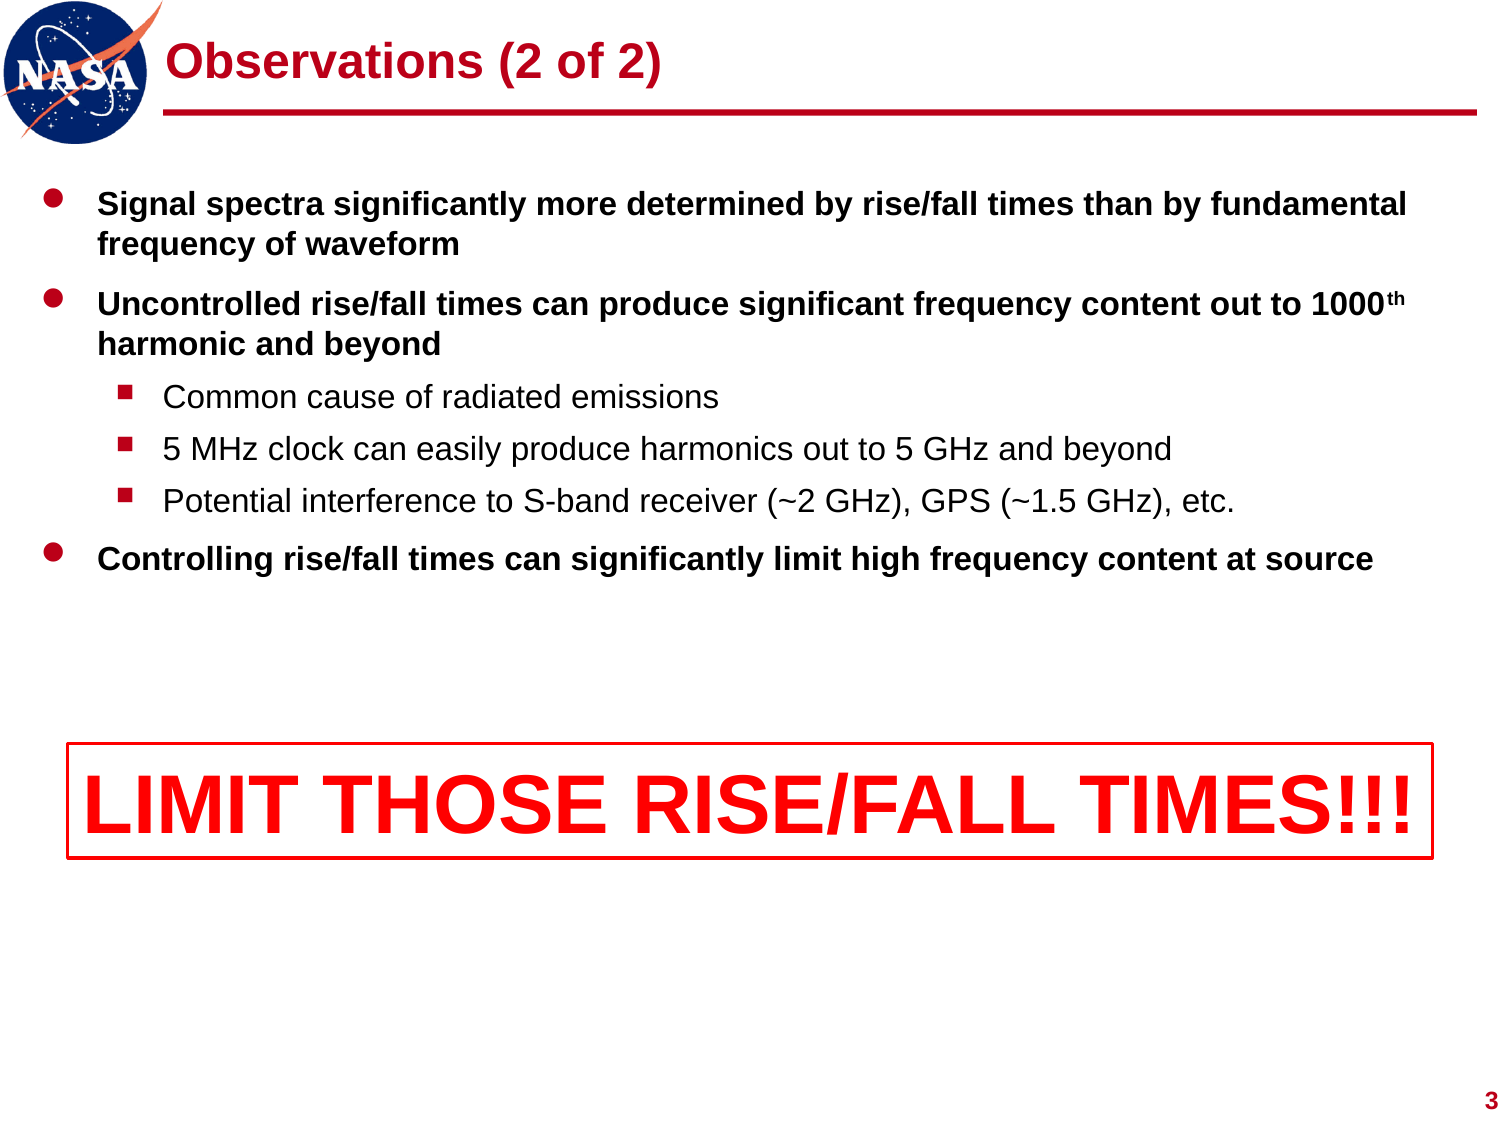

# Observations (2 of 2)
Signal spectra significantly more determined by rise/fall times than by fundamental frequency of waveform
Uncontrolled rise/fall times can produce significant frequency content out to 1000th harmonic and beyond
Common cause of radiated emissions
5 MHz clock can easily produce harmonics out to 5 GHz and beyond
Potential interference to S-band receiver (~2 GHz), GPS (~1.5 GHz), etc.
Controlling rise/fall times can significantly limit high frequency content at source
LIMIT THOSE RISE/FALL TIMES!!!